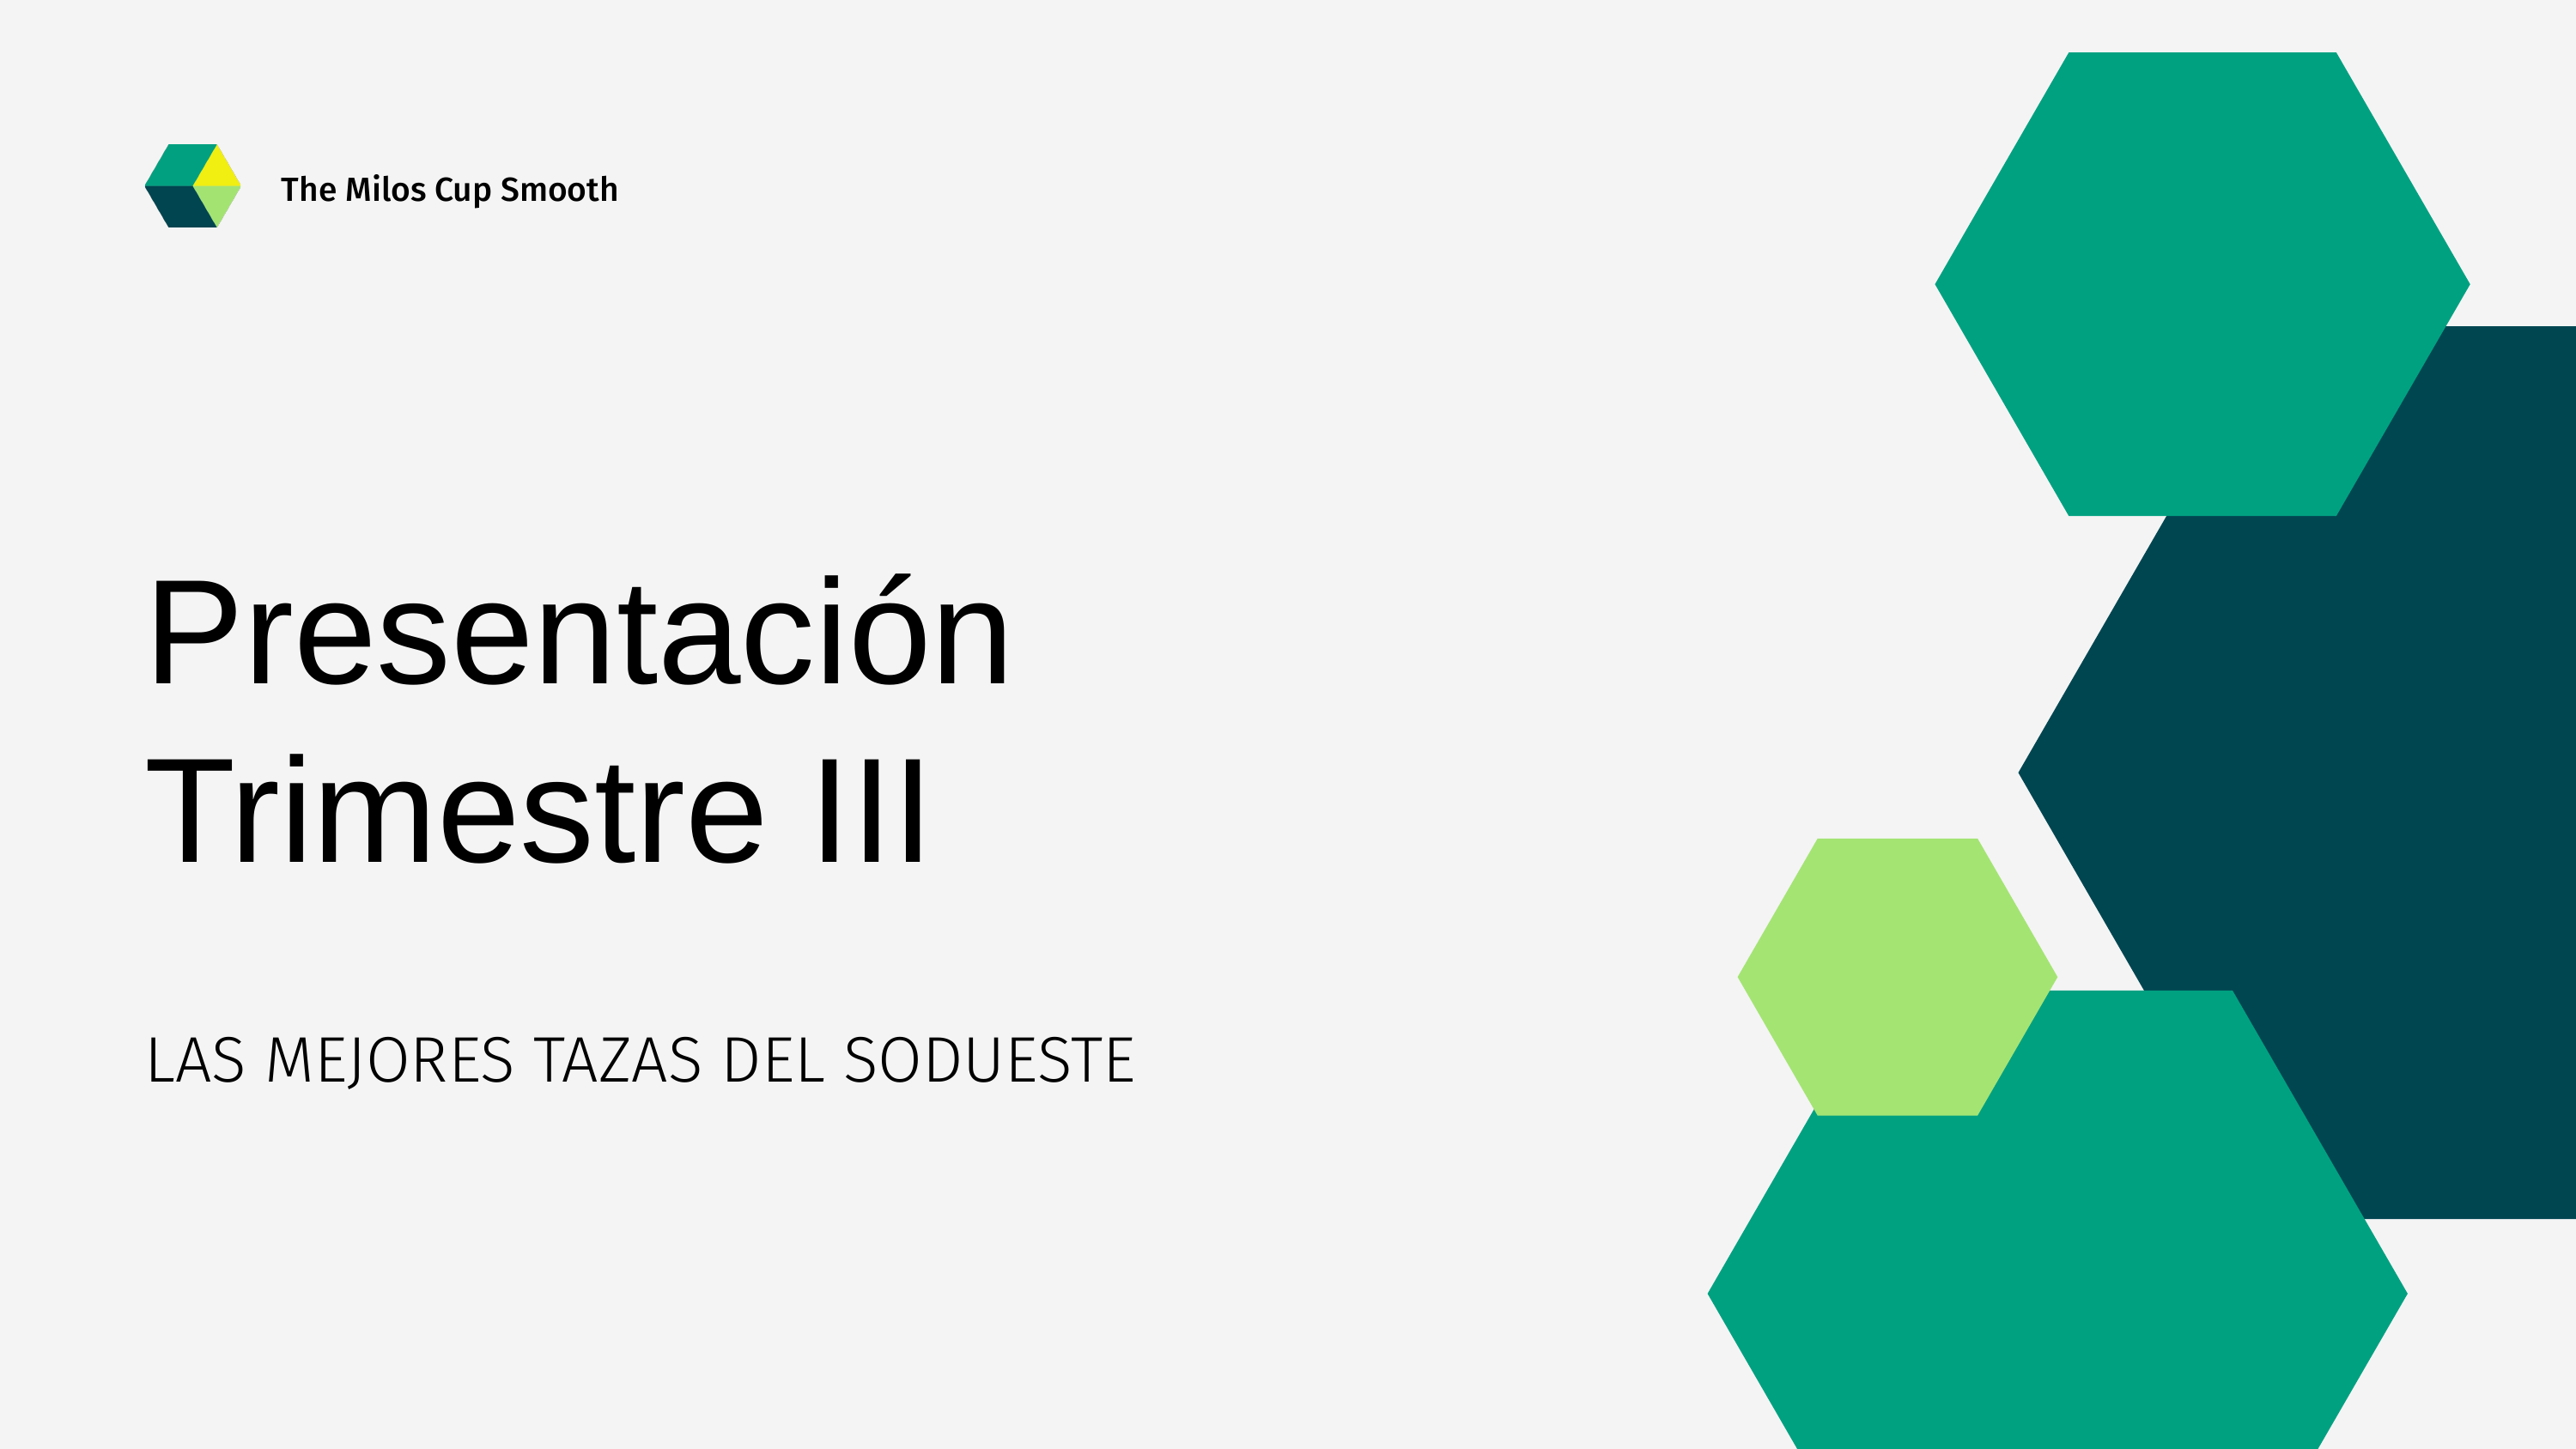

The Milos Cup Smooth

Presentación Trimestre III
LAS MEJORES TAZAS DEL SODUESTE